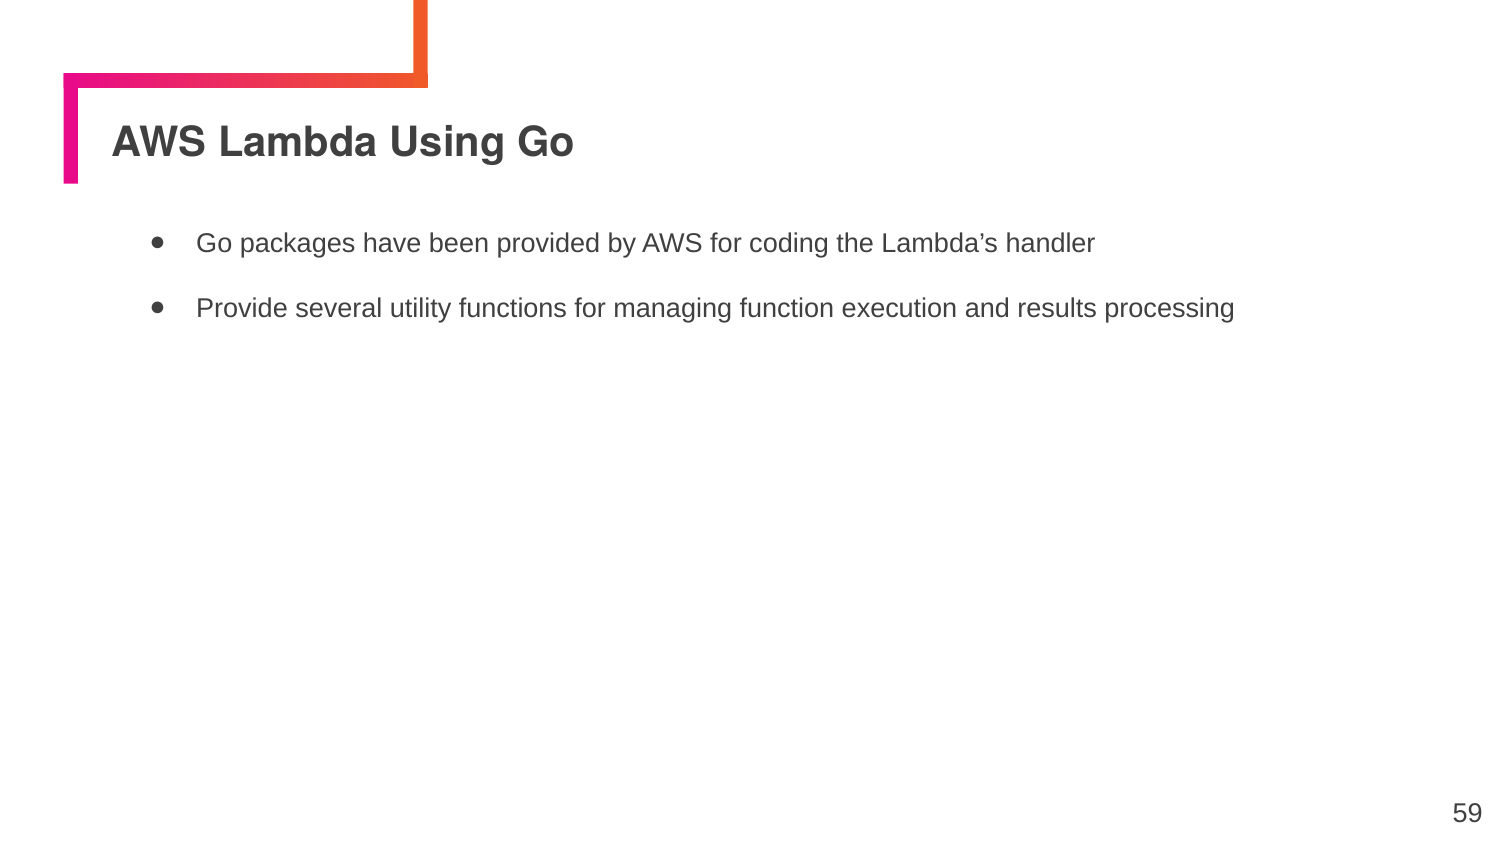

# AWS Lambda Using Go
Go packages have been provided by AWS for coding the Lambda’s handler

Provide several utility functions for managing function execution and results processing

59